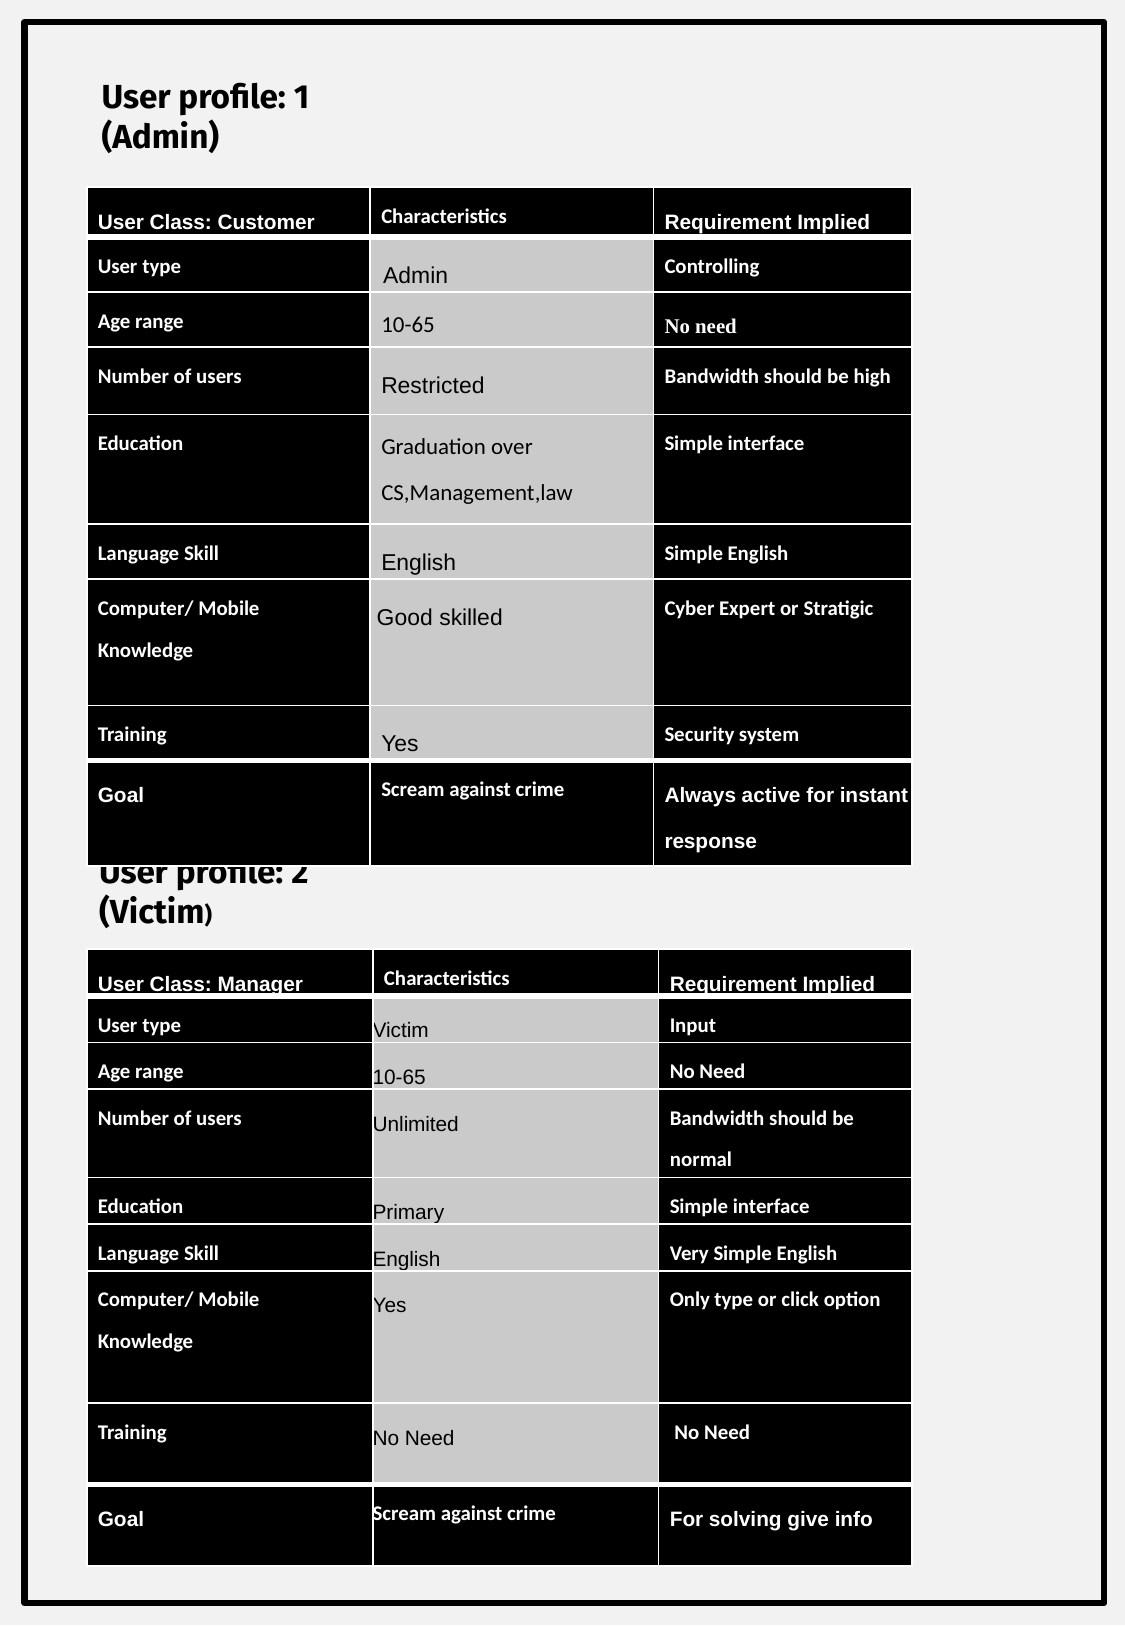

User profile: 1
(Admin)
| User Class: Customer | Characteristics | Requirement Implied |
| --- | --- | --- |
| User type | Admin | Controlling |
| Age range | 10-65 | No need |
| Number of users | Restricted | Bandwidth should be high |
| Education | Graduation over CS,Management,law | Simple interface |
| Language Skill | English | Simple English |
| Computer/ Mobile Knowledge | Good skilled | Cyber Expert or Stratigic |
| Training | Yes | Security system |
| Goal | Scream against crime | Always active for instant response |
User profile: 2
(Victim)

| User Class: Manager | Characteristics | Requirement Implied |
| --- | --- | --- |
| User type | Victim | Input |
| Age range | 10-65 | No Need |
| Number of users | Unlimited | Bandwidth should be normal |
| Education | Primary | Simple interface |
| Language Skill | English | Very Simple English |
| Computer/ Mobile Knowledge | Yes | Only type or click option |
| Training | No Need | No Need |
| Goal | Scream against crime | For solving give info |